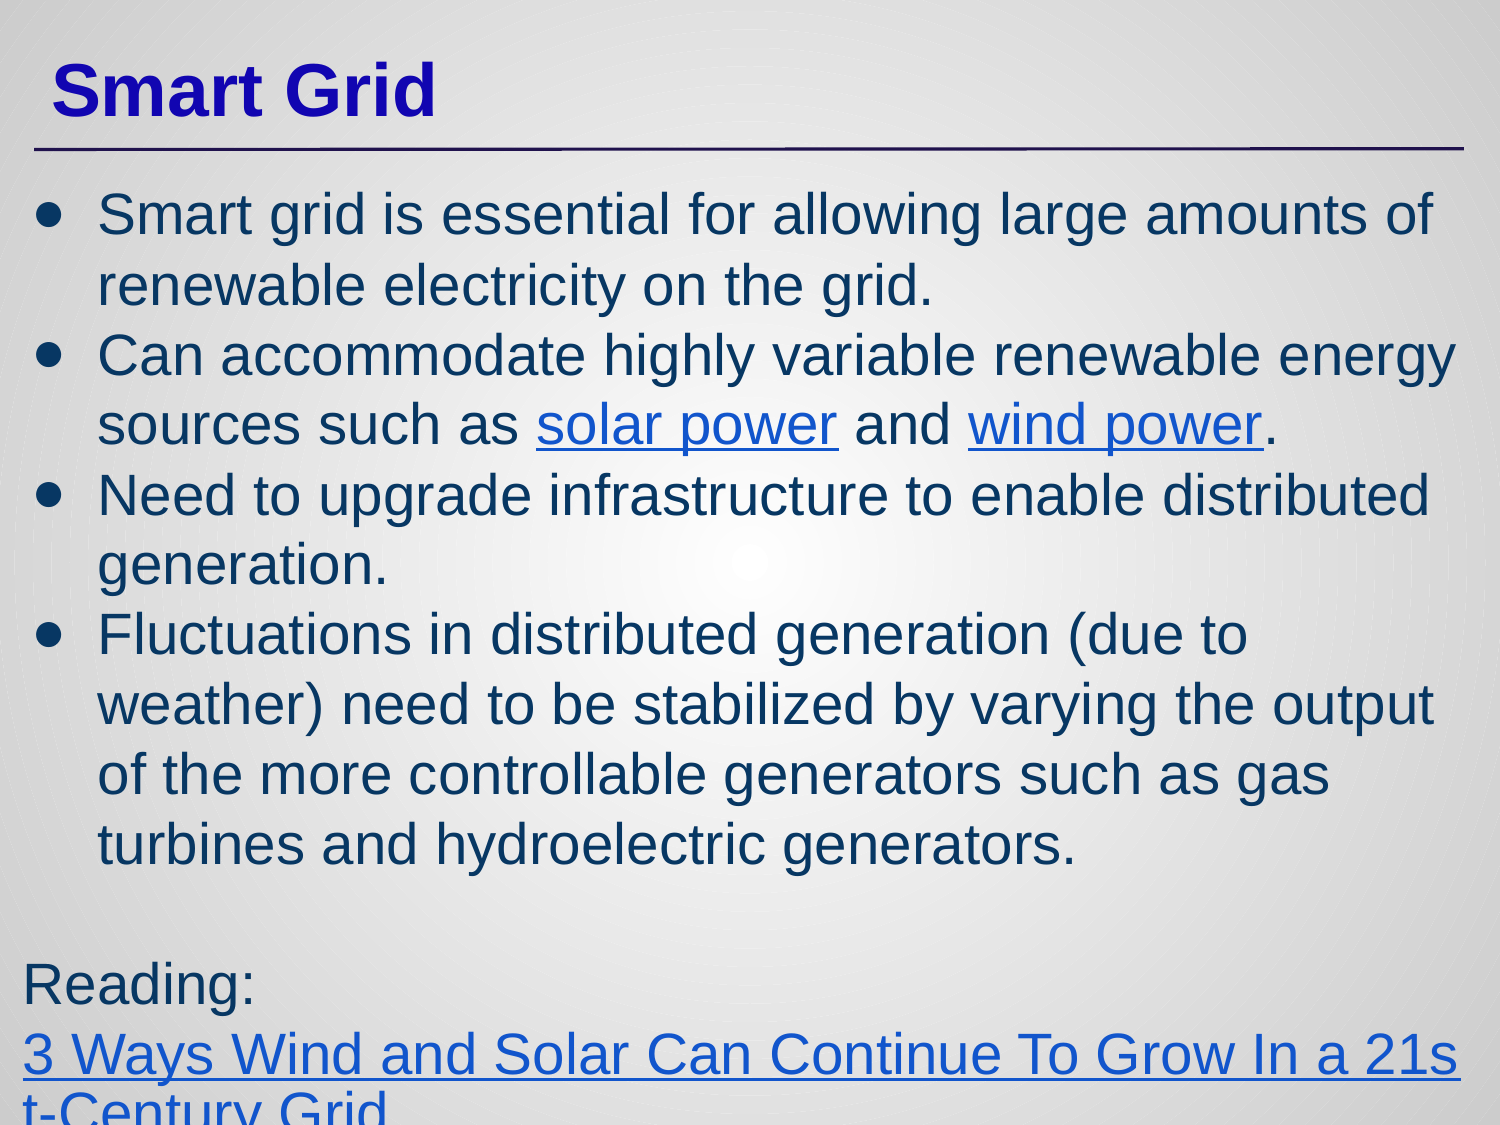

# Smart Grid
Smart grid is essential for allowing large amounts of renewable electricity on the grid.
Can accommodate highly variable renewable energy sources such as solar power and wind power.
Need to upgrade infrastructure to enable distributed generation.
Fluctuations in distributed generation (due to weather) need to be stabilized by varying the output of the more controllable generators such as gas turbines and hydroelectric generators.

Reading: 3 Ways Wind and Solar Can Continue To Grow In a 21st-Century Grid by Dyson et al.